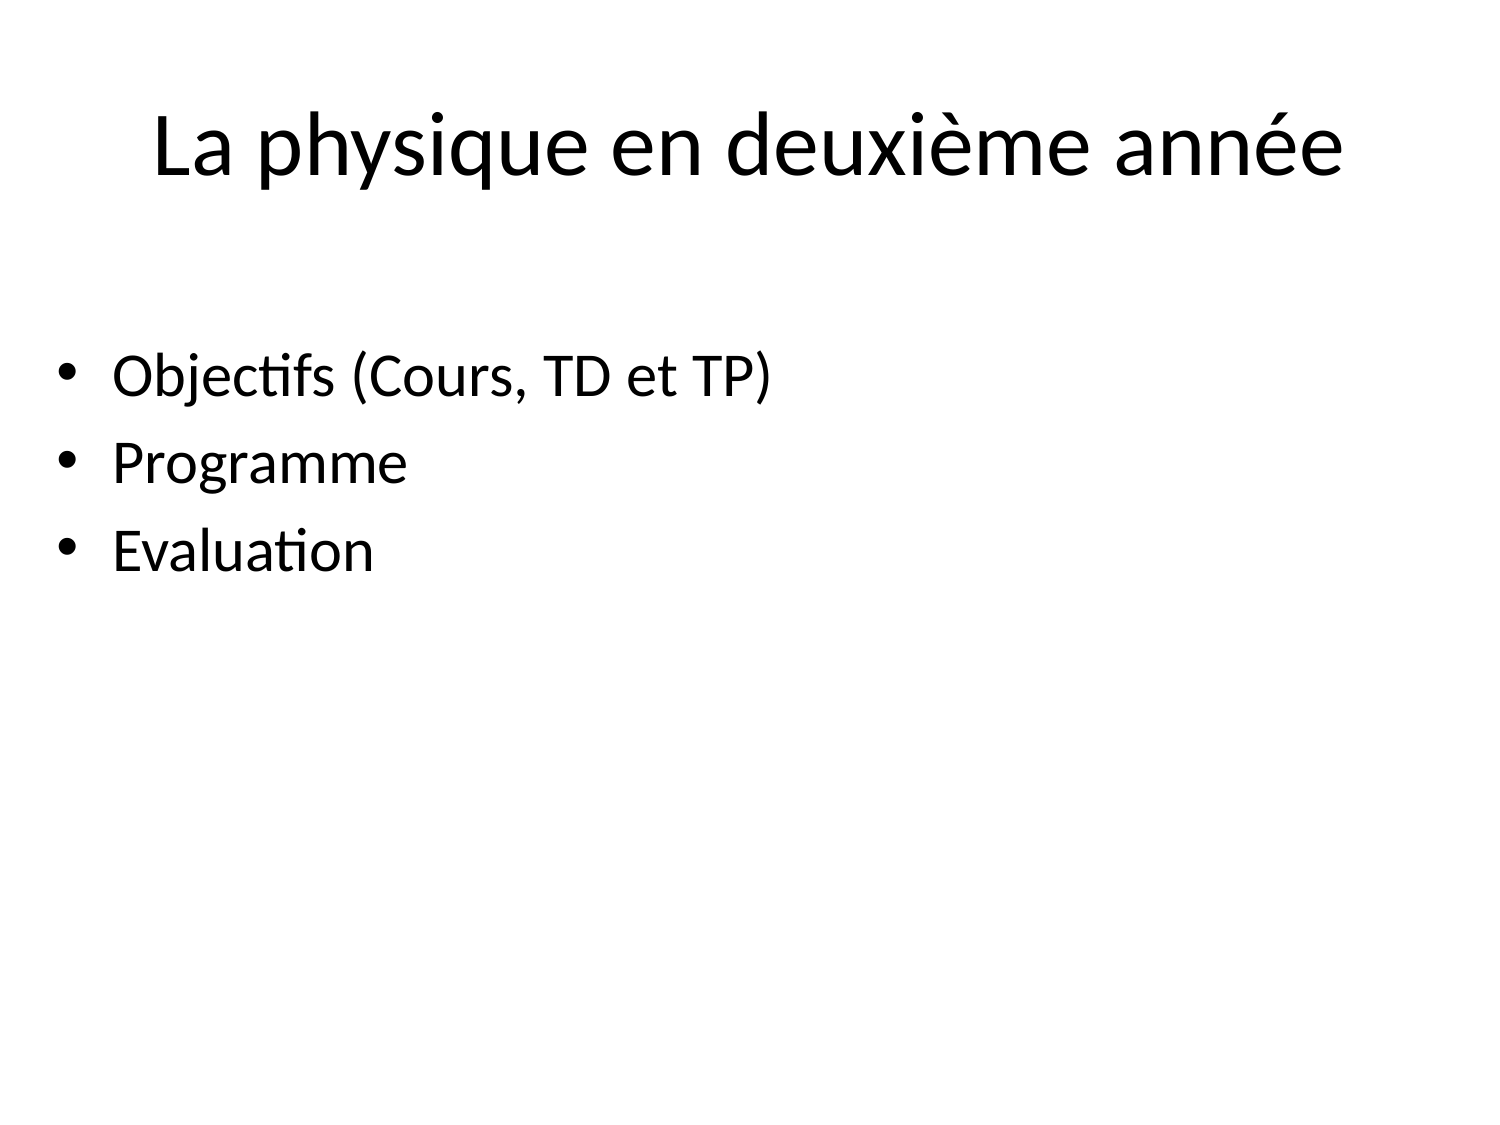

# La physique en deuxième année
Objectifs (Cours, TD et TP)
Programme
Evaluation